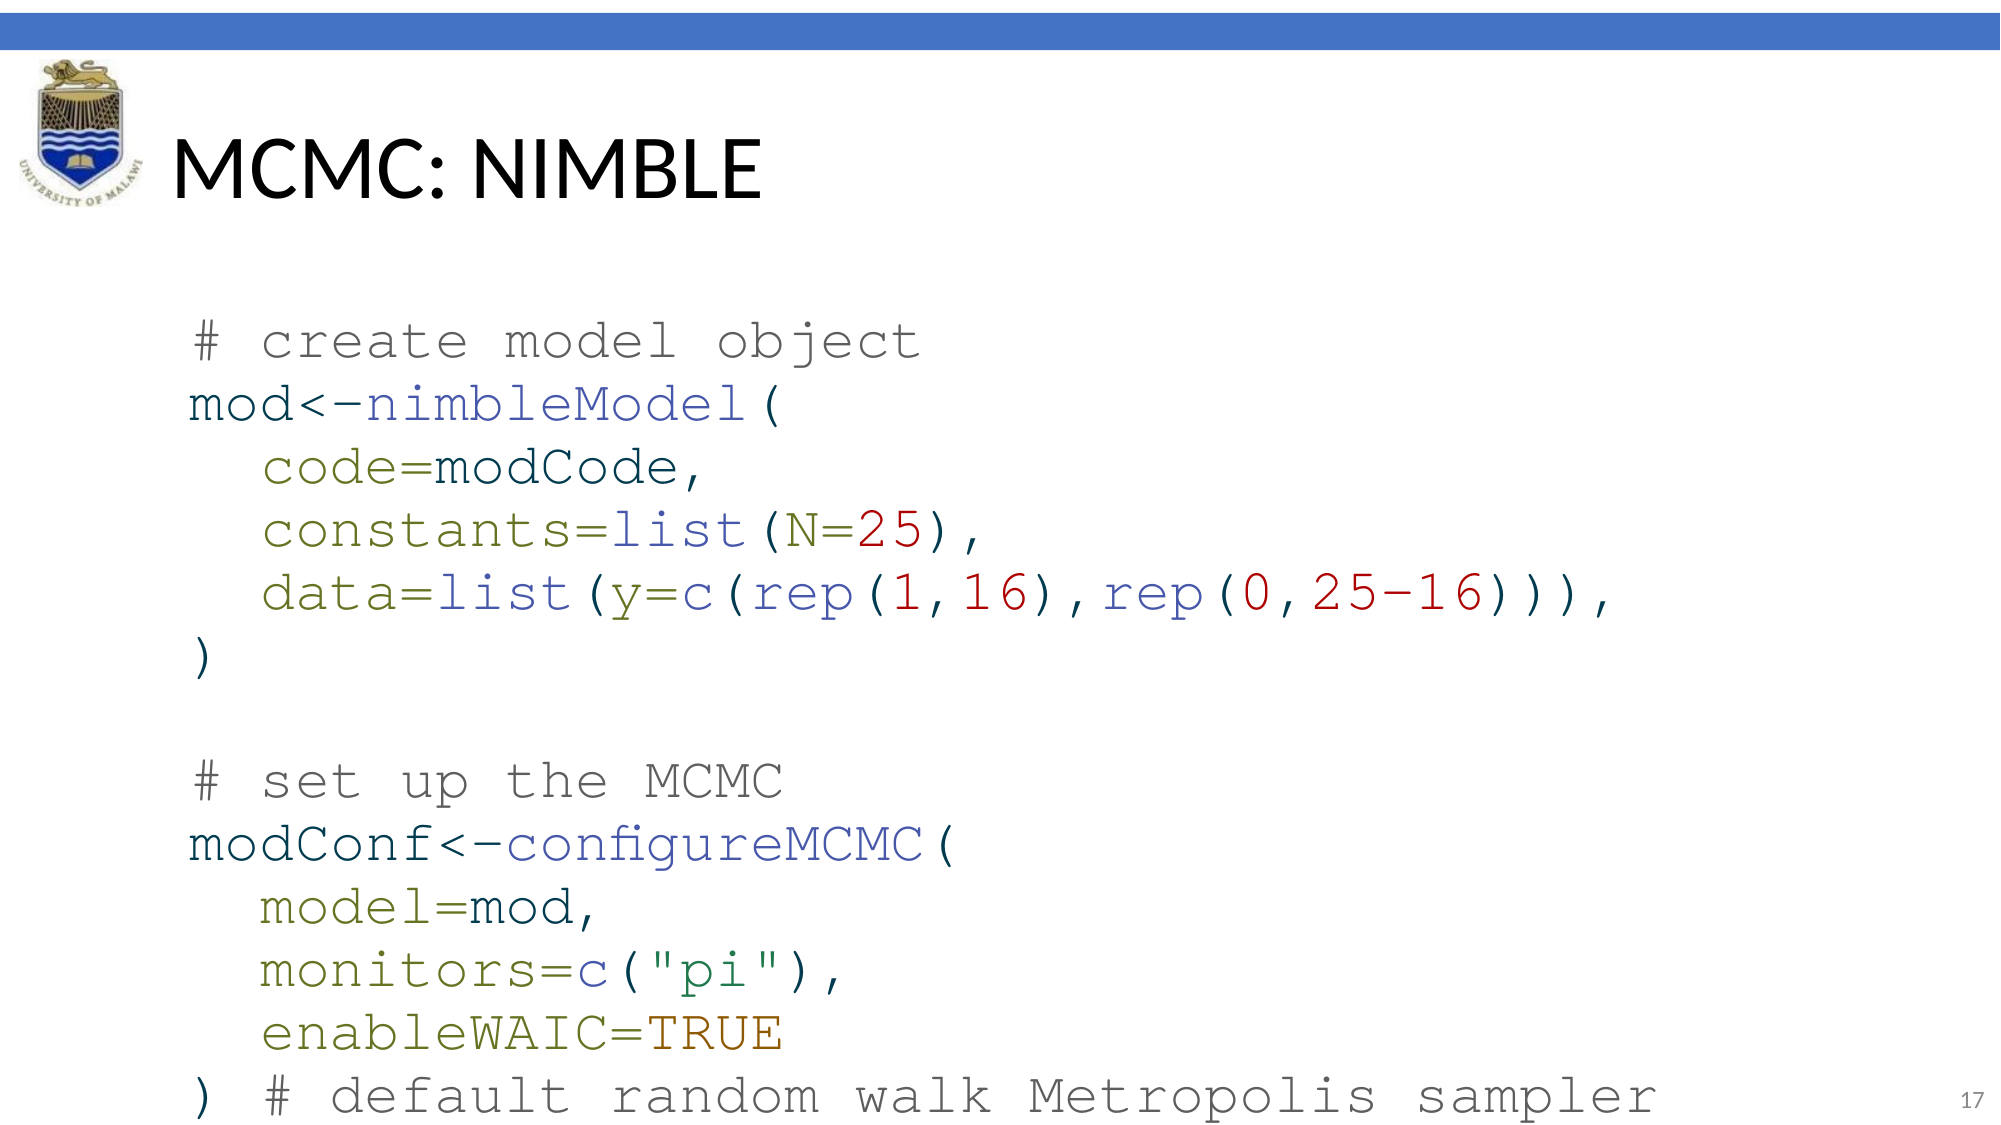

# MCMC: NIMBLE
# create model object mod<-nimbleModel( code=modCode, constants=list(N=25), data=list(y=c(rep(1,16),rep(0,25-16))), ) # set up the MCMC modConf<-configureMCMC( model=mod, monitors=c("pi"), enableWAIC=TRUE ) # default random walk Metropolis sampler # build the MCMC modMCMC<-buildMCMC( conf=modConf ) # compilation (optional - but next step will be faster if you do this first) compMCMCCode<-compileNimble(mod) compMCMCModel<-compileNimble(modMCMC,project=mod) # run the MCMC (10,000 samples with 1,000 burn-in iterations) parsPosterior<-runMCMC( mcmc=compMCMCModel, # specify modMCMC to run the uncompiled model if you skipped the compilation step nchains=4, niter=1100, nburnin=100, WAIC=TRUE, samplesAsCodaMCMC=TRUE )
17